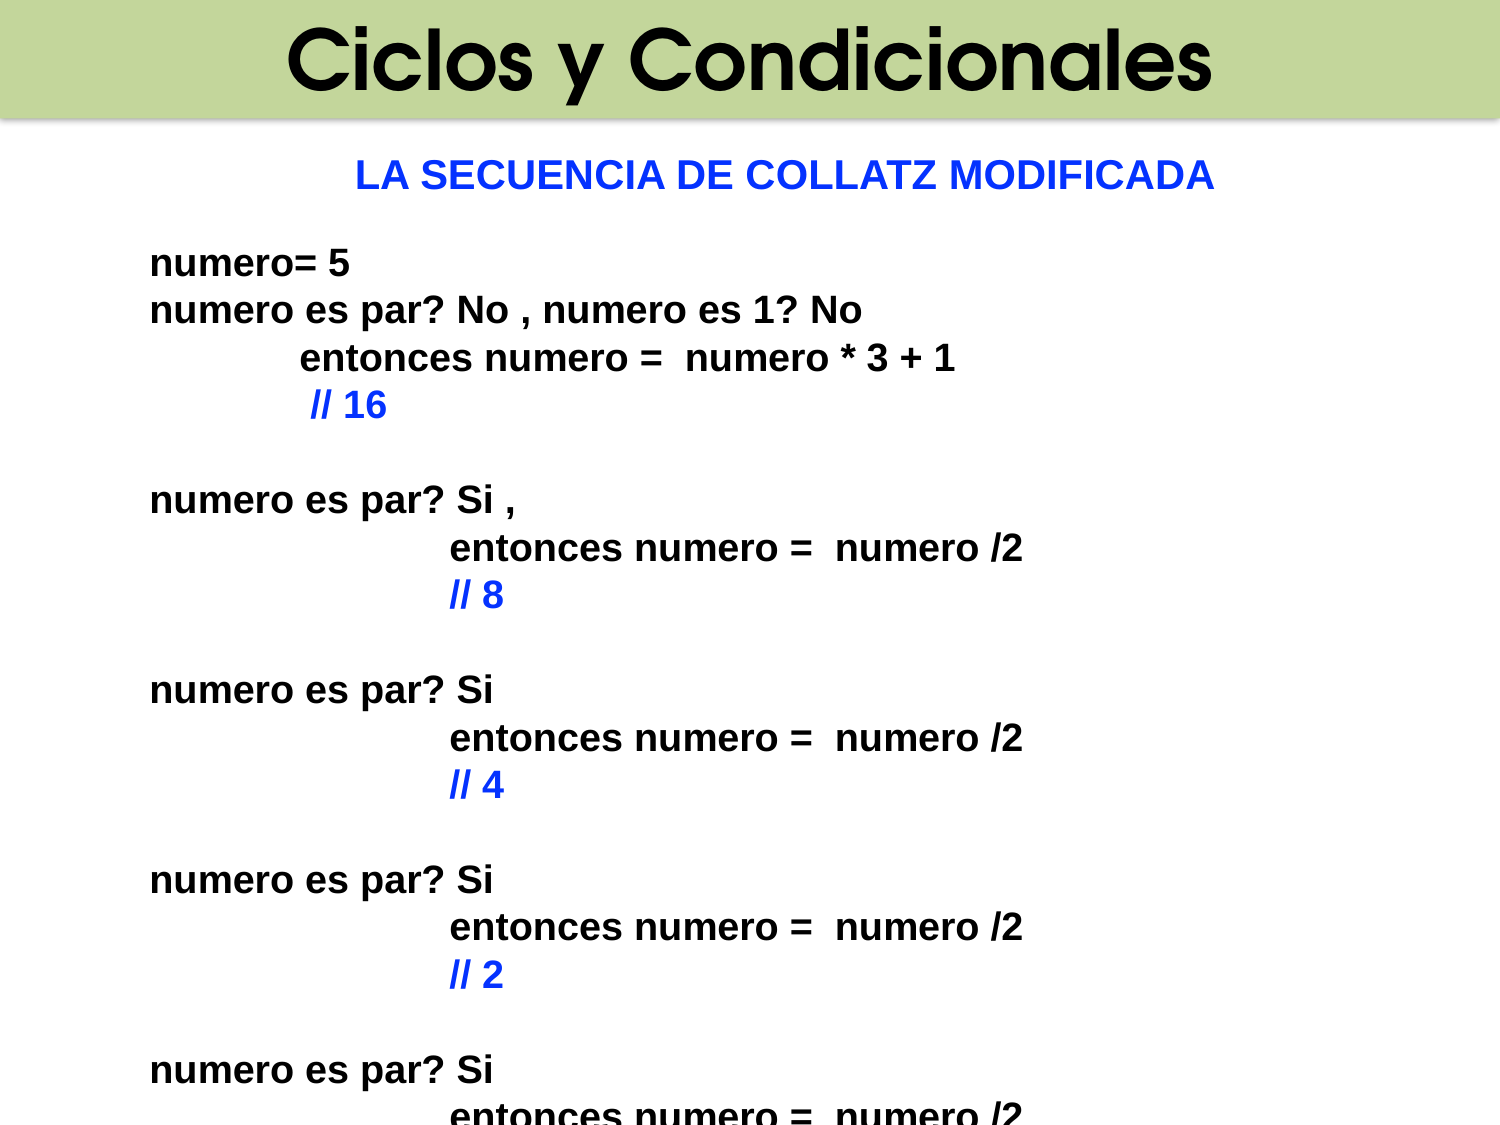

Ciclos y Condicionales
LA SECUENCIA DE COLLATZ MODIFICADA
numero= 5
numero es par? No , numero es 1? No
         	entonces numero =  numero * 3 + 1				 // 16

numero es par? Si ,
 		entonces numero =  numero /2 					// 8

numero es par? Si
		entonces numero =  numero /2    				// 4

numero es par? Si
		entonces numero =  numero /2 					// 2

numero es par? Si
		entonces numero =  numero /2 					// 1

numero es par? No , numero es 1? Si
		entonces FIN